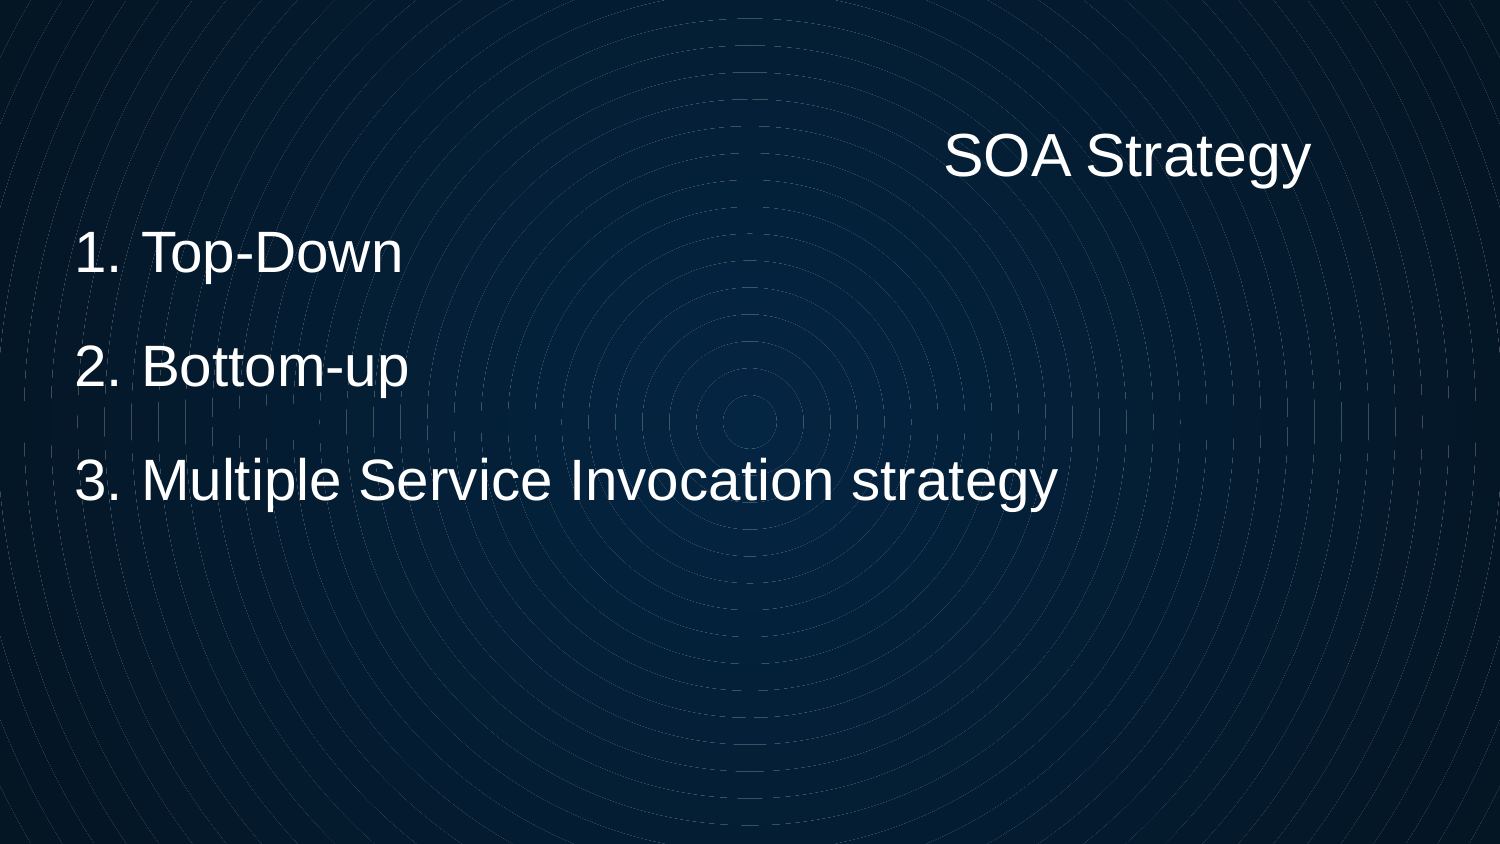

SOA Strategy
Top-Down
Bottom-up
Multiple Service Invocation strategy